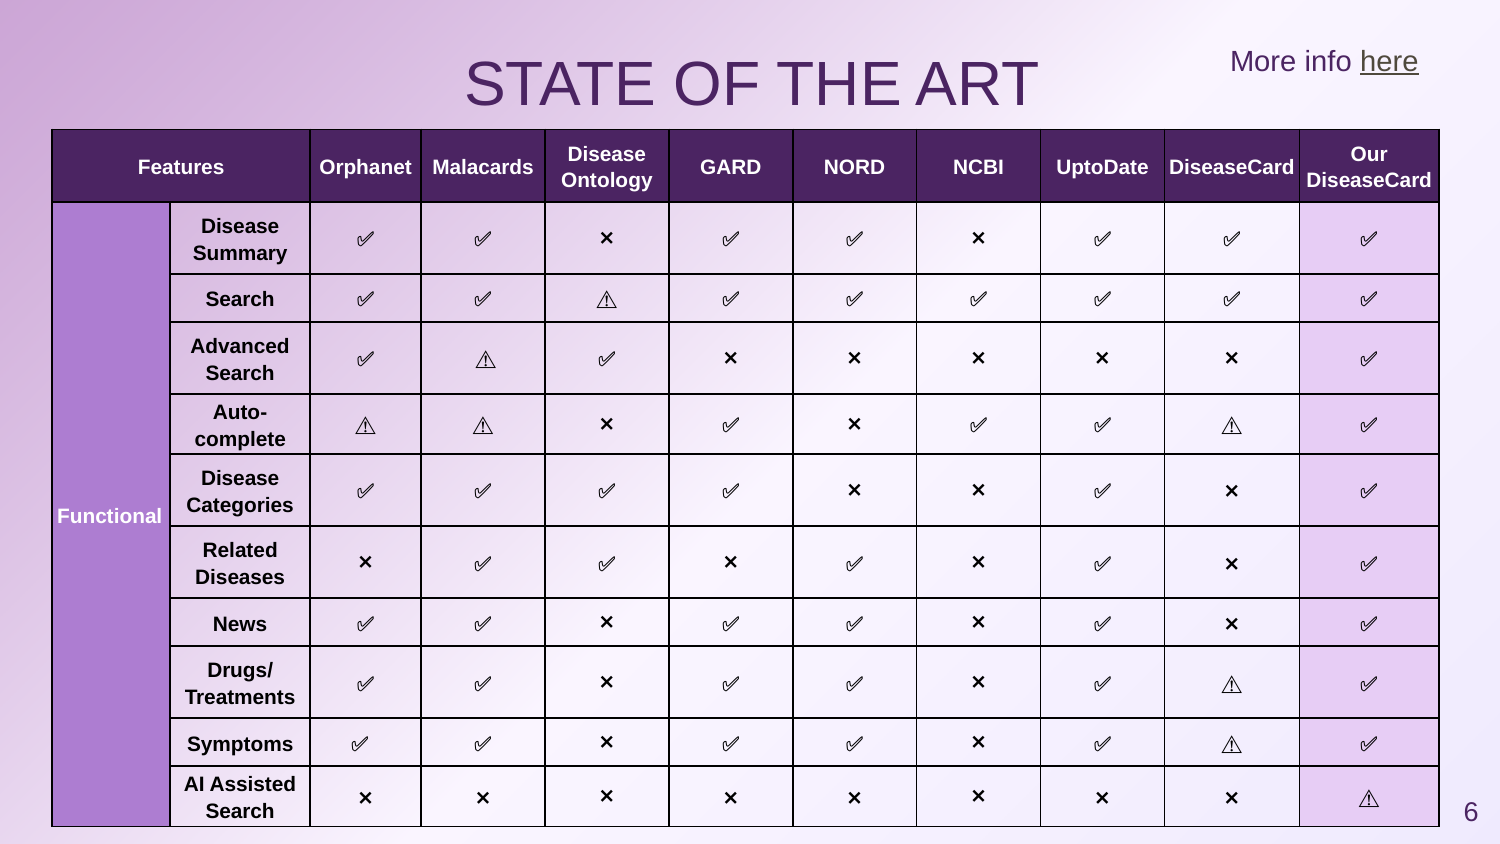

More info here
STATE OF THE ART
| Features |  | Orphanet | Malacards | Disease Ontology | GARD | NORD | NCBI | UptoDate | DiseaseCard | Our DiseaseCard |
| --- | --- | --- | --- | --- | --- | --- | --- | --- | --- | --- |
| Functional | Disease Summary | ✅ | ✅ | ❌ | ✅ | ✅ | ❌ | ✅ | ✅ | ✅ |
|  | Search | ✅ | ✅ | ⚠️ | ✅ | ✅ | ✅ | ✅ | ✅ | ✅ |
|  | Advanced Search | ✅ | ⚠️ | ✅ | ❌ | ❌ | ❌ | ❌ | ❌ | ✅ |
|  | Auto-complete | ⚠️ | ⚠️ | ❌ | ✅ | ❌ | ✅ | ✅ | ⚠️ | ✅ |
|  | Disease Categories | ✅ | ✅ | ✅ | ✅ | ❌ | ❌ | ✅ | ❌ | ✅ |
|  | Related Diseases | ❌ | ✅ | ✅ | ❌ | ✅ | ❌ | ✅ | ❌ | ✅ |
|  | News | ✅ | ✅ | ❌ | ✅ | ✅ | ❌ | ✅ | ❌ | ✅ |
|  | Drugs/ Treatments | ✅ | ✅ | ❌ | ✅ | ✅ | ❌ | ✅ | ⚠️ | ✅ |
|  | Symptoms | ✅ | ✅ | ❌ | ✅ | ✅ | ❌ | ✅ | ⚠️ | ✅ |
|  | AI Assisted Search | ❌ | ❌ | ❌ | ❌ | ❌ | ❌ | ❌ | ❌ | ⚠️ |
6